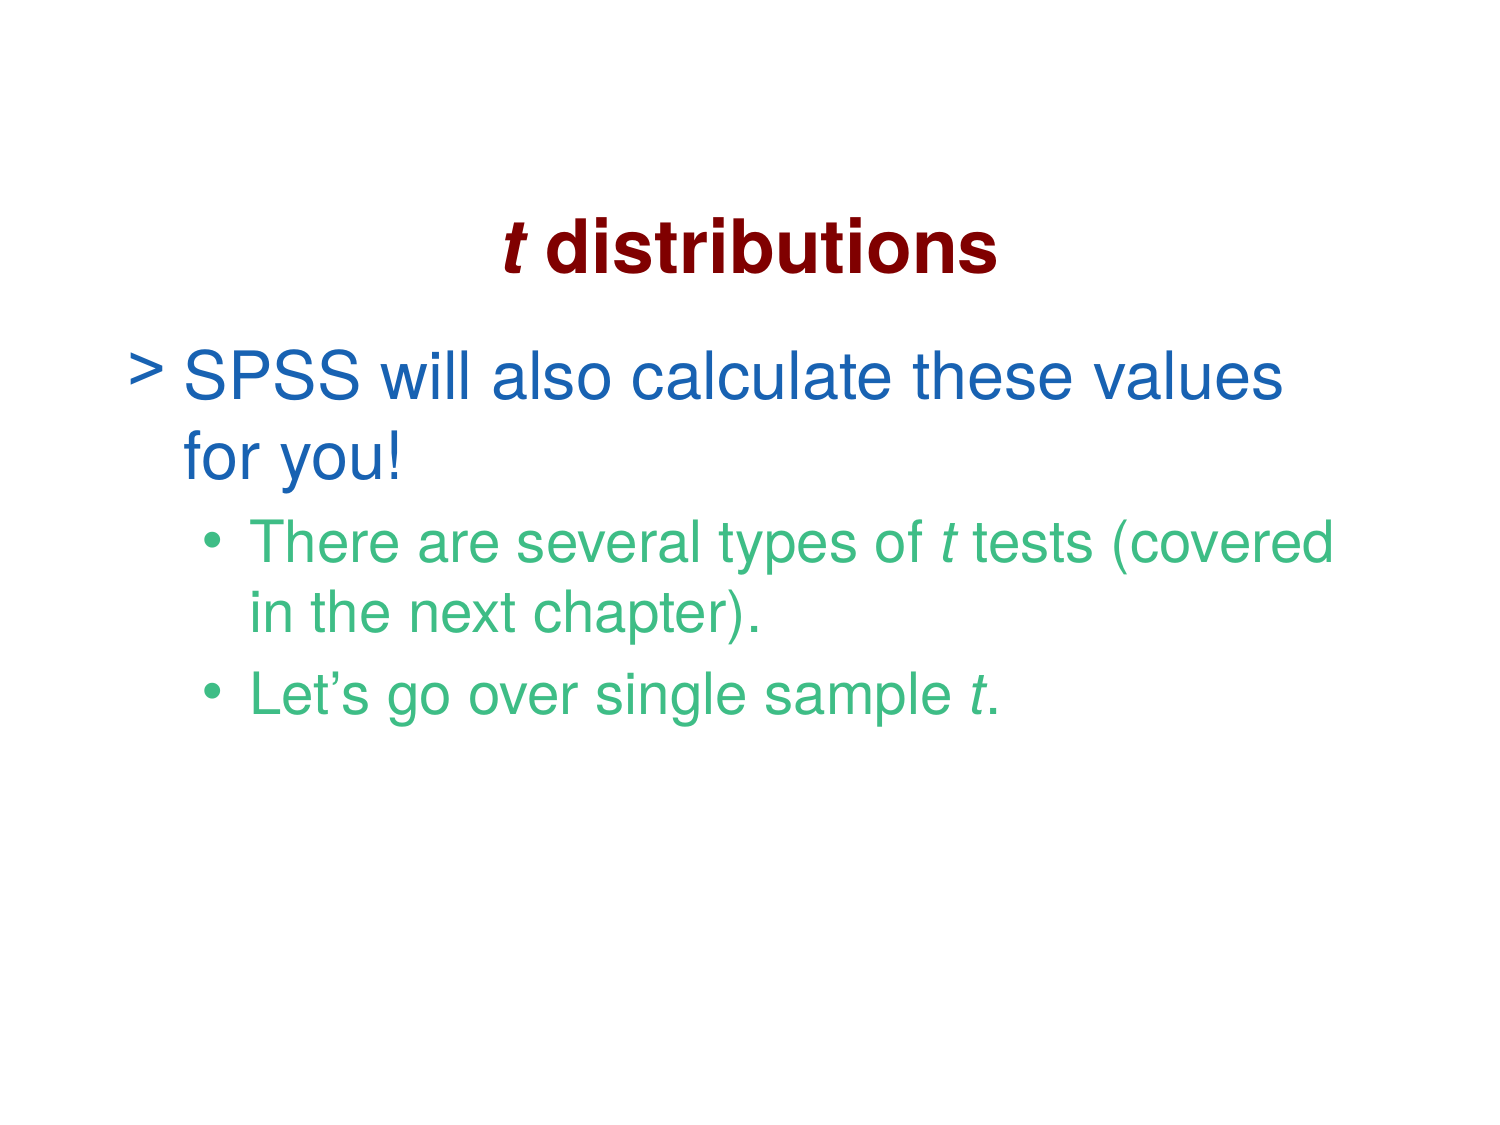

# t distributions
SPSS will also calculate these values for you!
There are several types of t tests (covered in the next chapter).
Let’s go over single sample t.